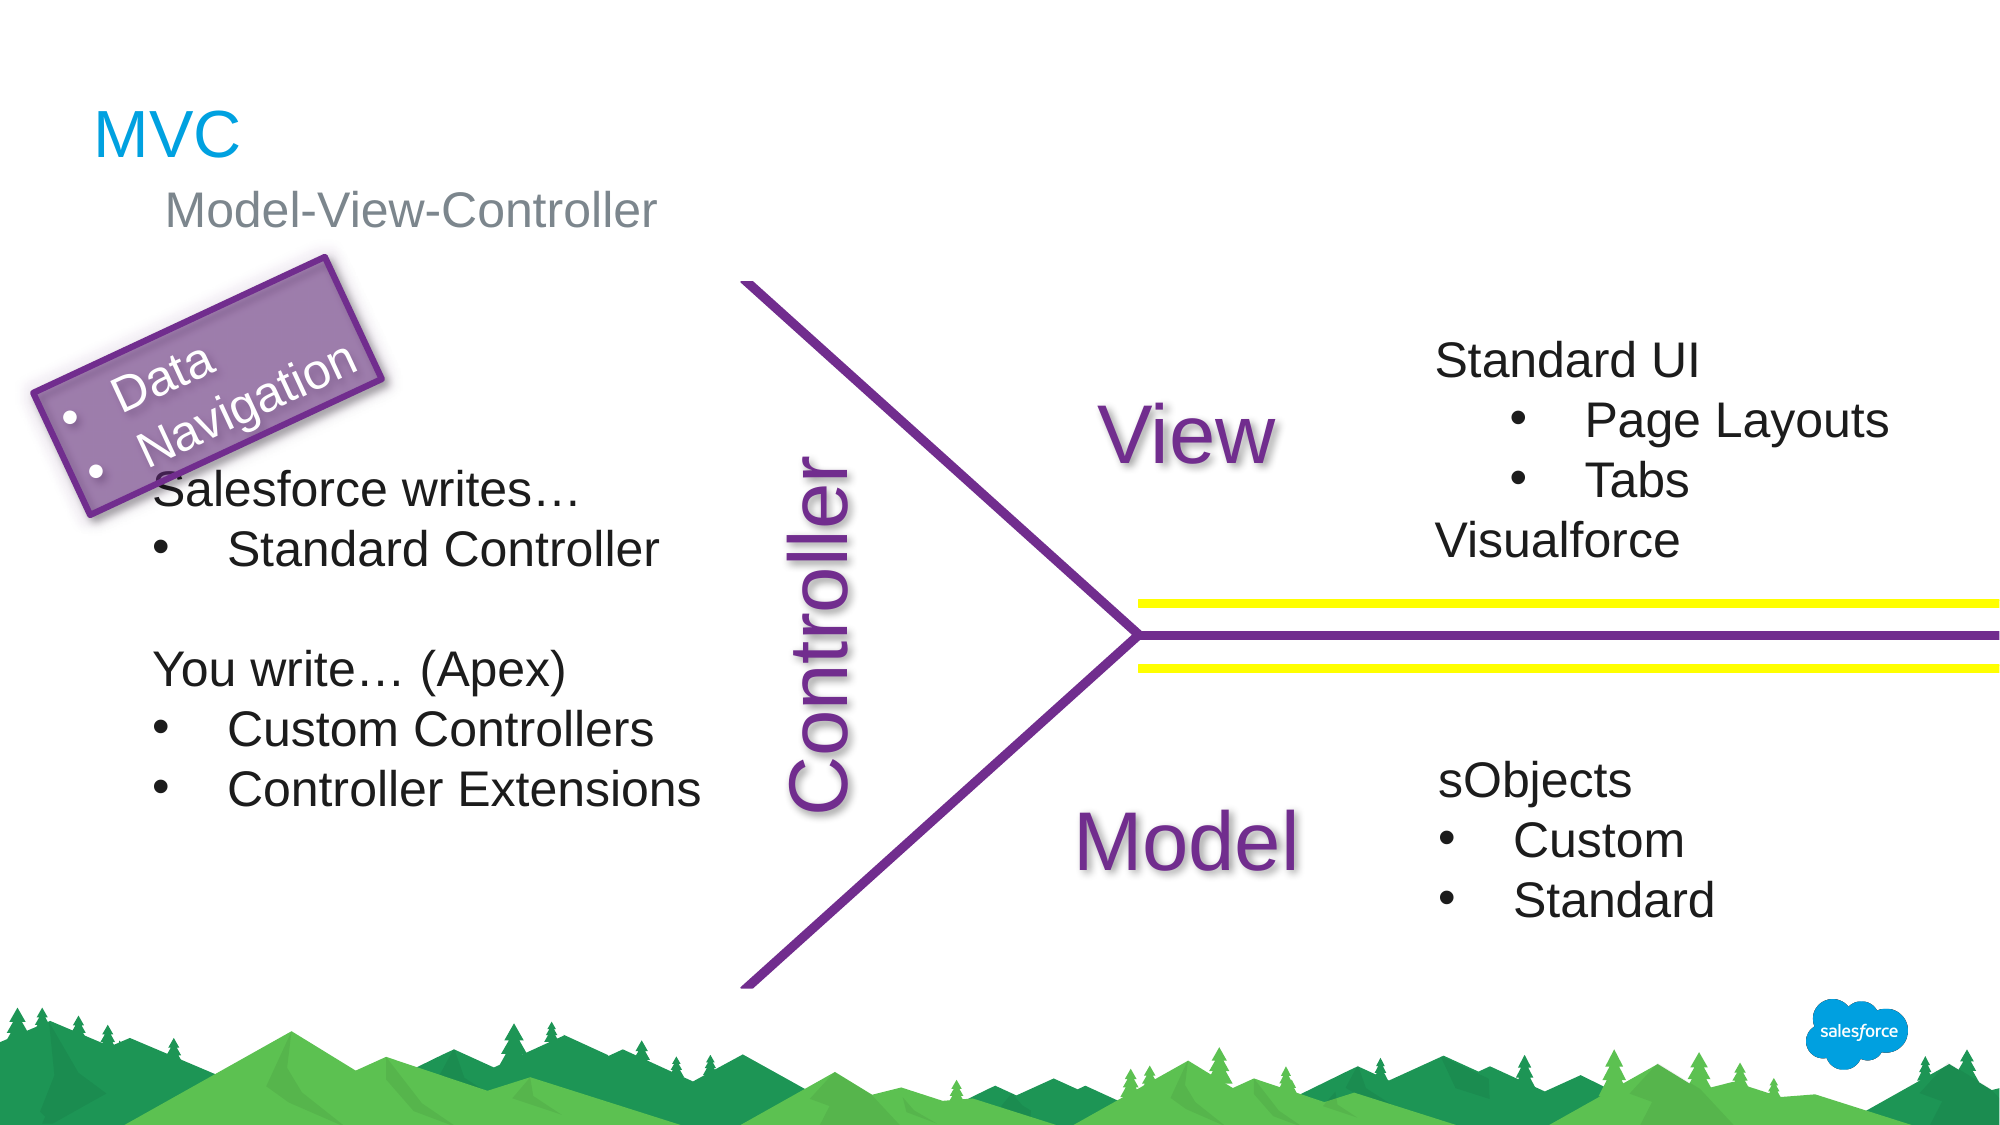

# MVC
Model-View-Controller

Data
Navigation
Standard UI
Page Layouts
Tabs
Visualforce
View
Salesforce writes…
Standard Controller

You write… (Apex)
Custom Controllers
Controller Extensions
Controller

sObjects
Custom
Standard

Model